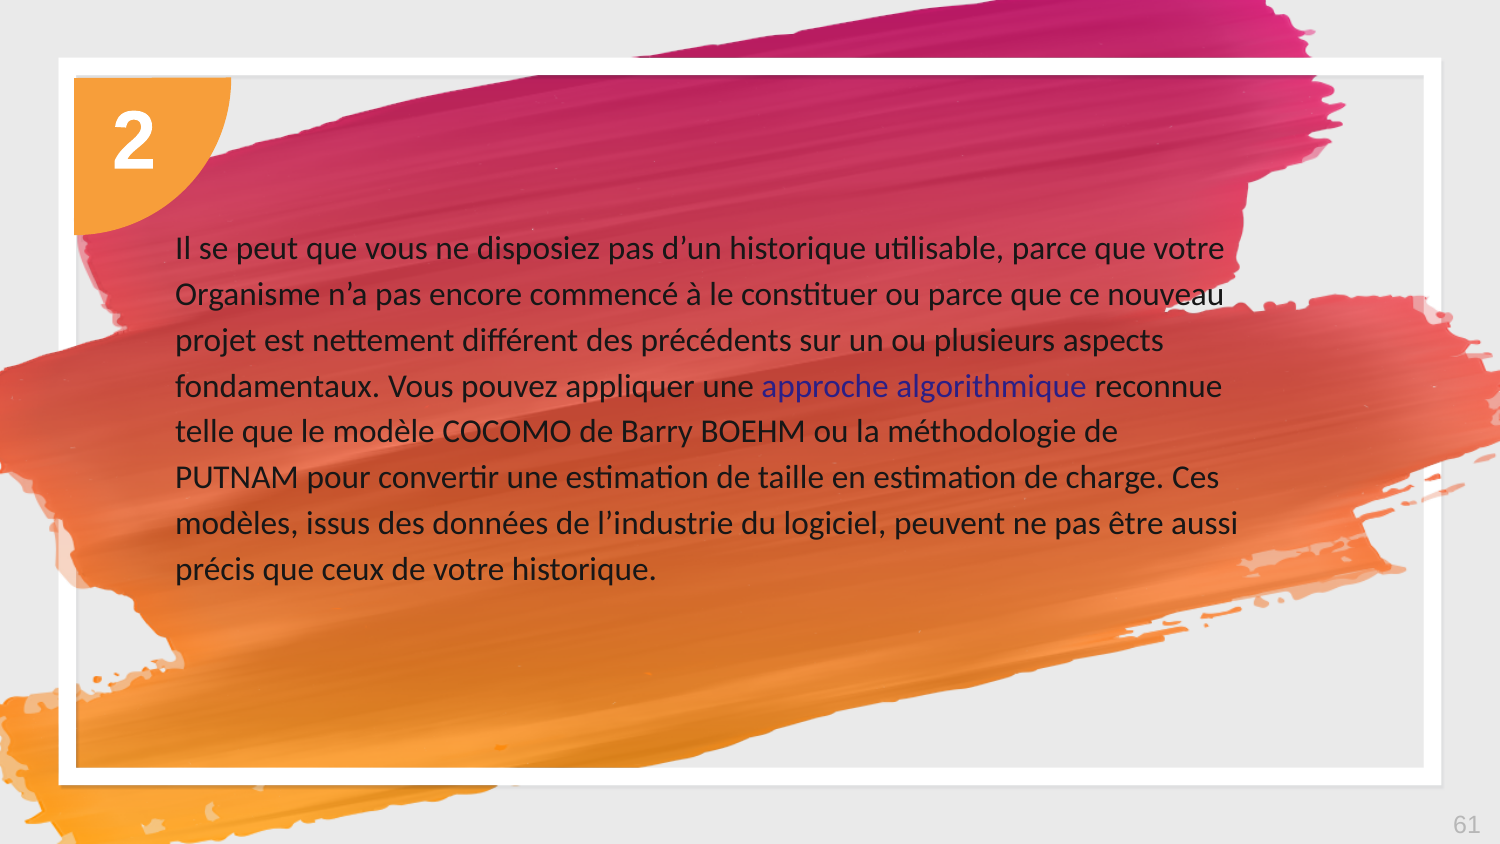

2
Il se peut que vous ne disposiez pas d’un historique utilisable, parce que votre Organisme n’a pas encore commencé à le constituer ou parce que ce nouveau projet est nettement différent des précédents sur un ou plusieurs aspects fondamentaux. Vous pouvez appliquer une approche algorithmique reconnue telle que le modèle COCOMO de Barry BOEHM ou la méthodologie de PUTNAM pour convertir une estimation de taille en estimation de charge. Ces modèles, issus des données de l’industrie du logiciel, peuvent ne pas être aussi précis que ceux de votre historique.
61